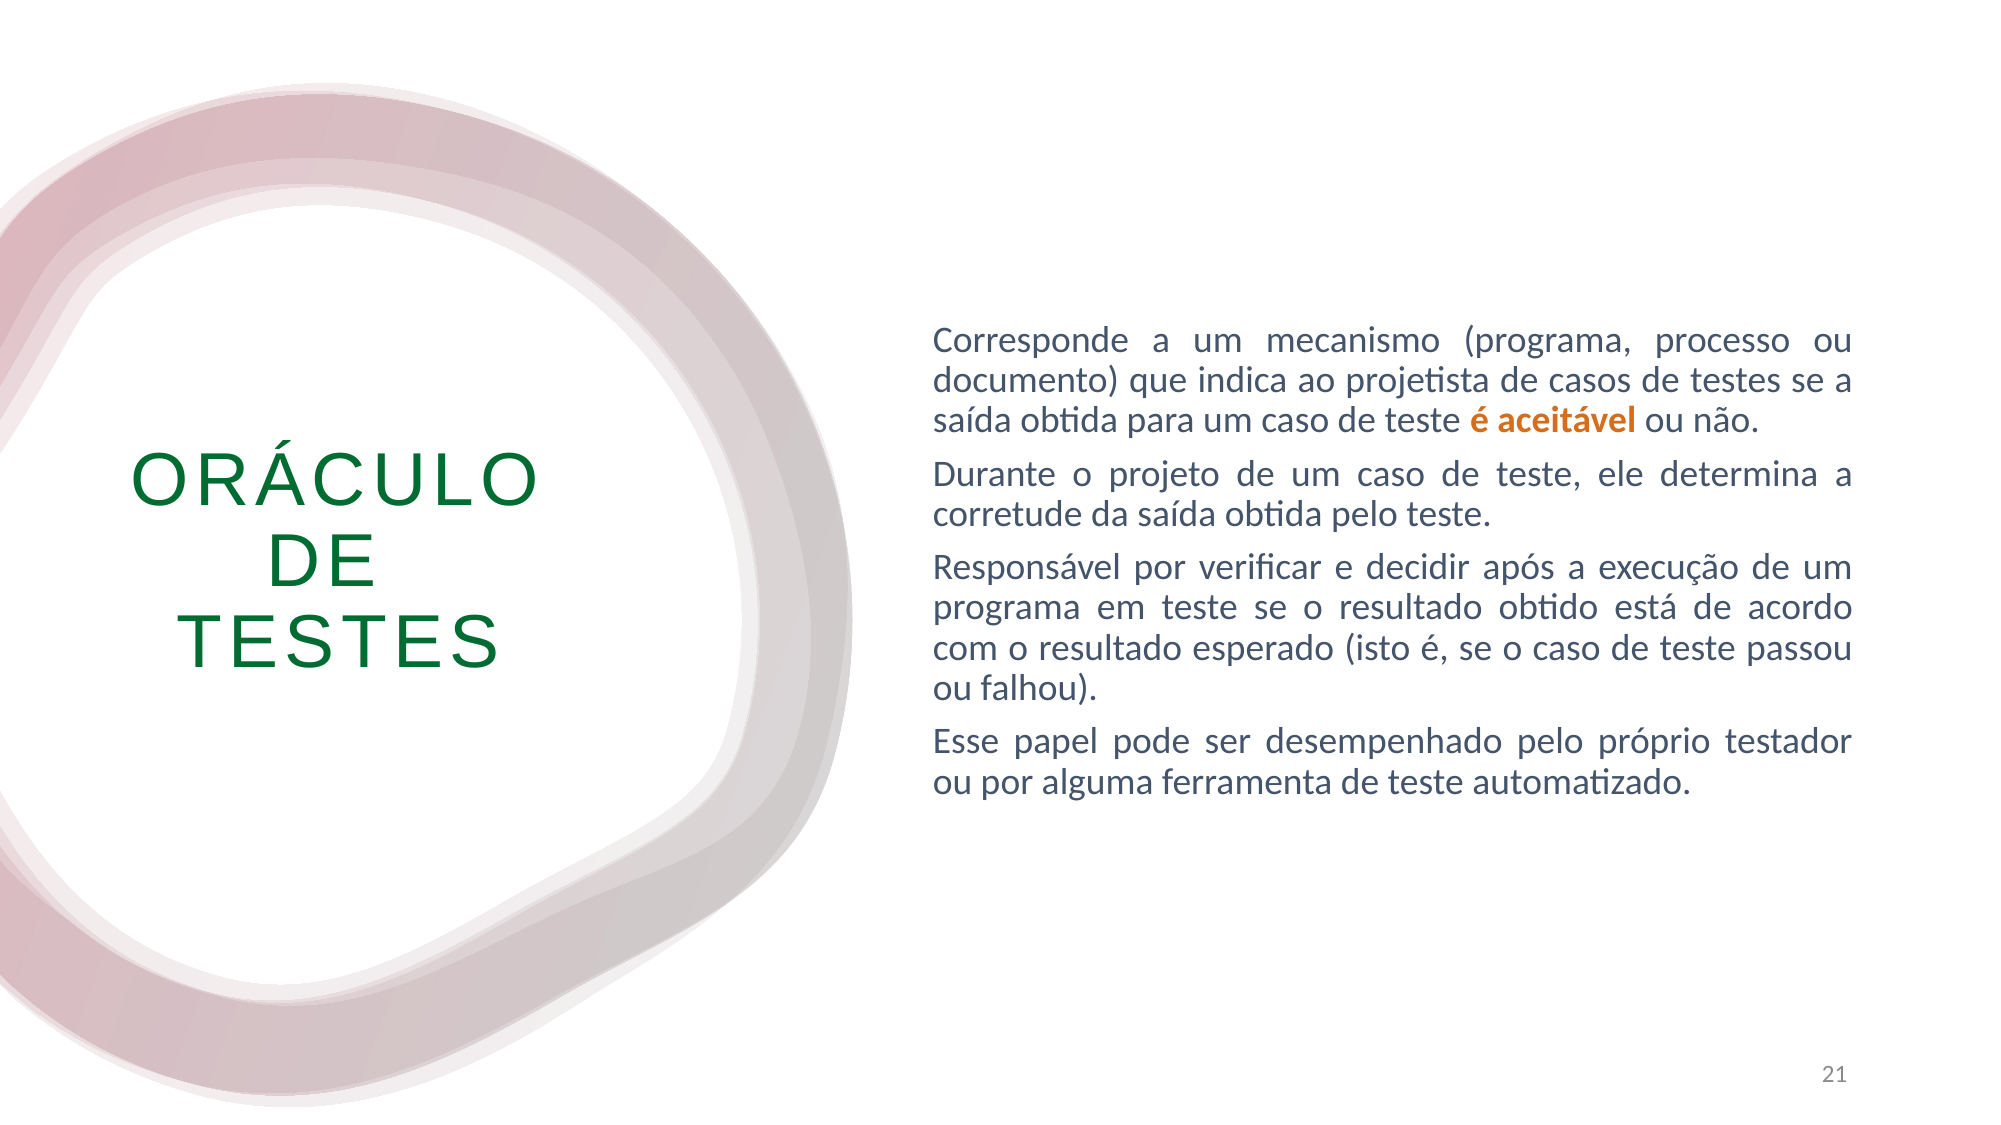

Corresponde a um mecanismo (programa, processo ou documento) que indica ao projetista de casos de testes se a saída obtida para um caso de teste é aceitável ou não.
Durante o projeto de um caso de teste, ele determina a corretude da saída obtida pelo teste.
Responsável por verificar e decidir após a execução de um programa em teste se o resultado obtido está de acordo com o resultado esperado (isto é, se o caso de teste passou ou falhou).
Esse papel pode ser desempenhado pelo próprio testador ou por alguma ferramenta de teste automatizado.
# Oráculo de Testes
21